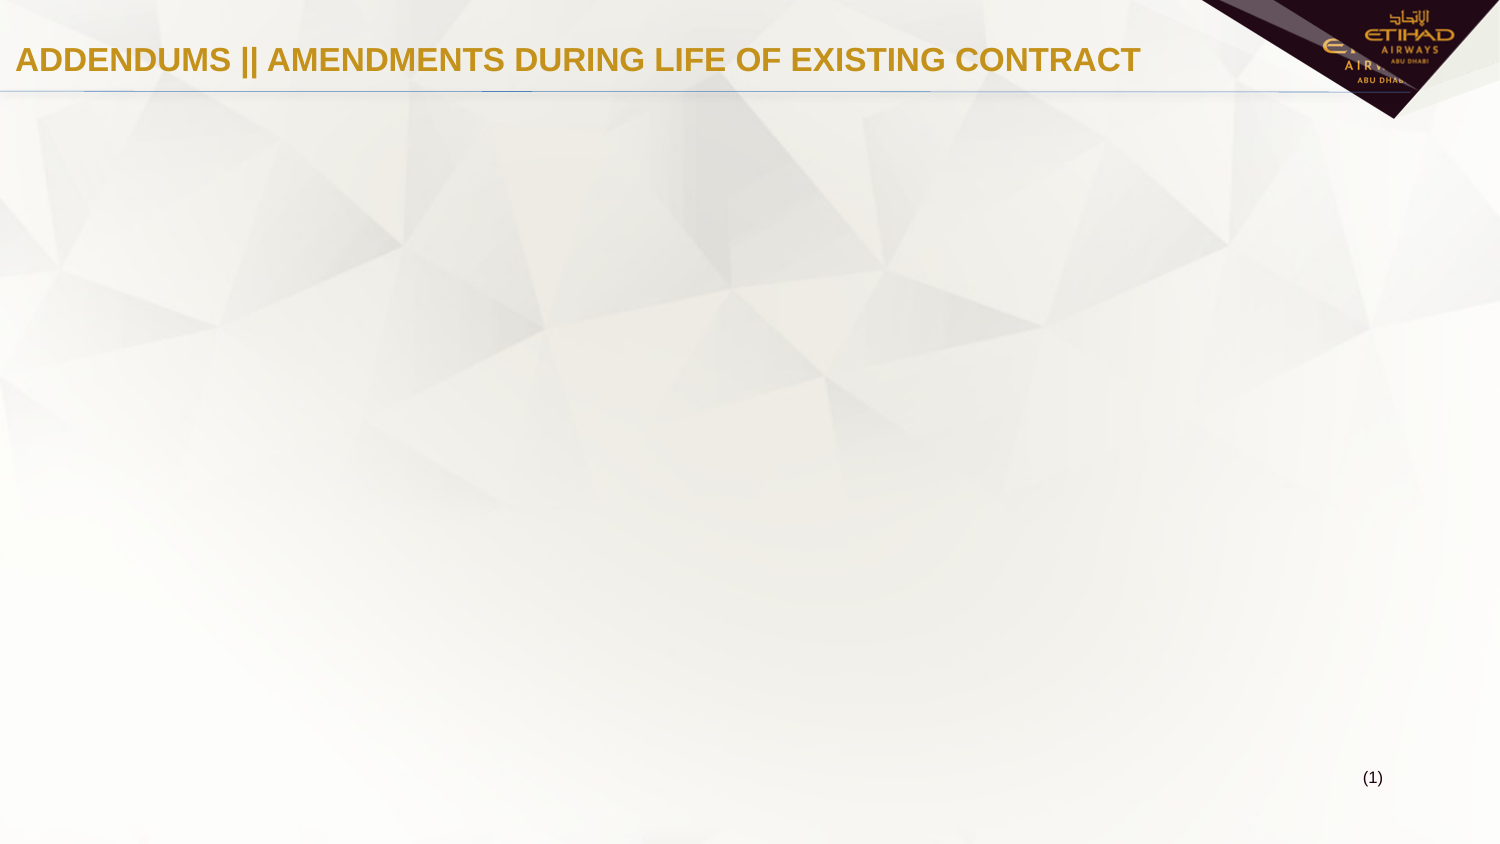

ADDENDUMS || AMENDMENTS DURING LIFE OF EXISTING CONTRACT